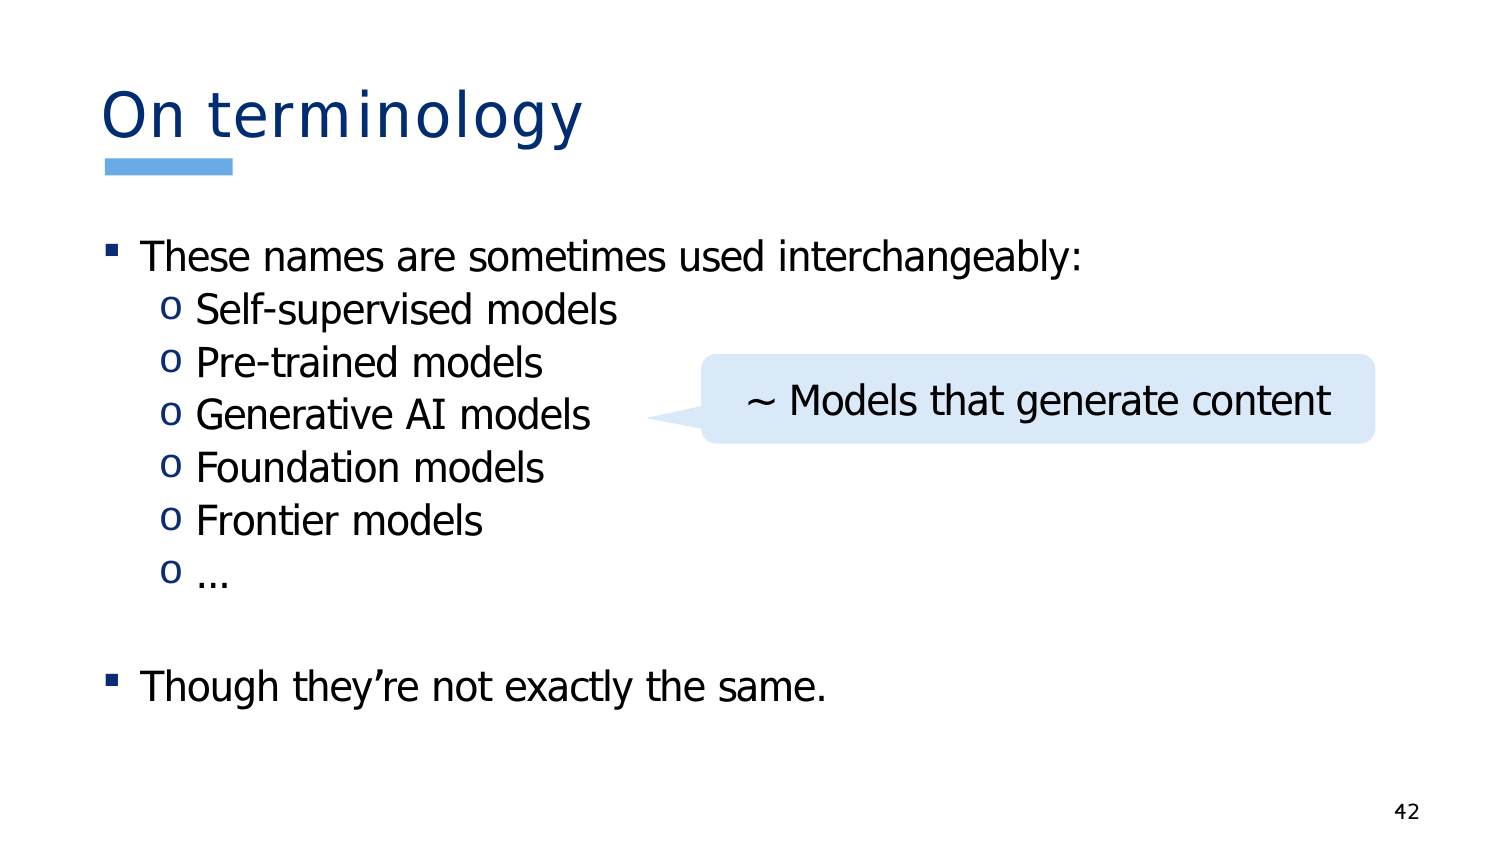

# On terminology
These names are sometimes used interchangeably:
Self-supervised models
Pre-trained models
Generative AI models
Foundation models
Frontier models
…

Though they’re not exactly the same.
~ Models that generate content